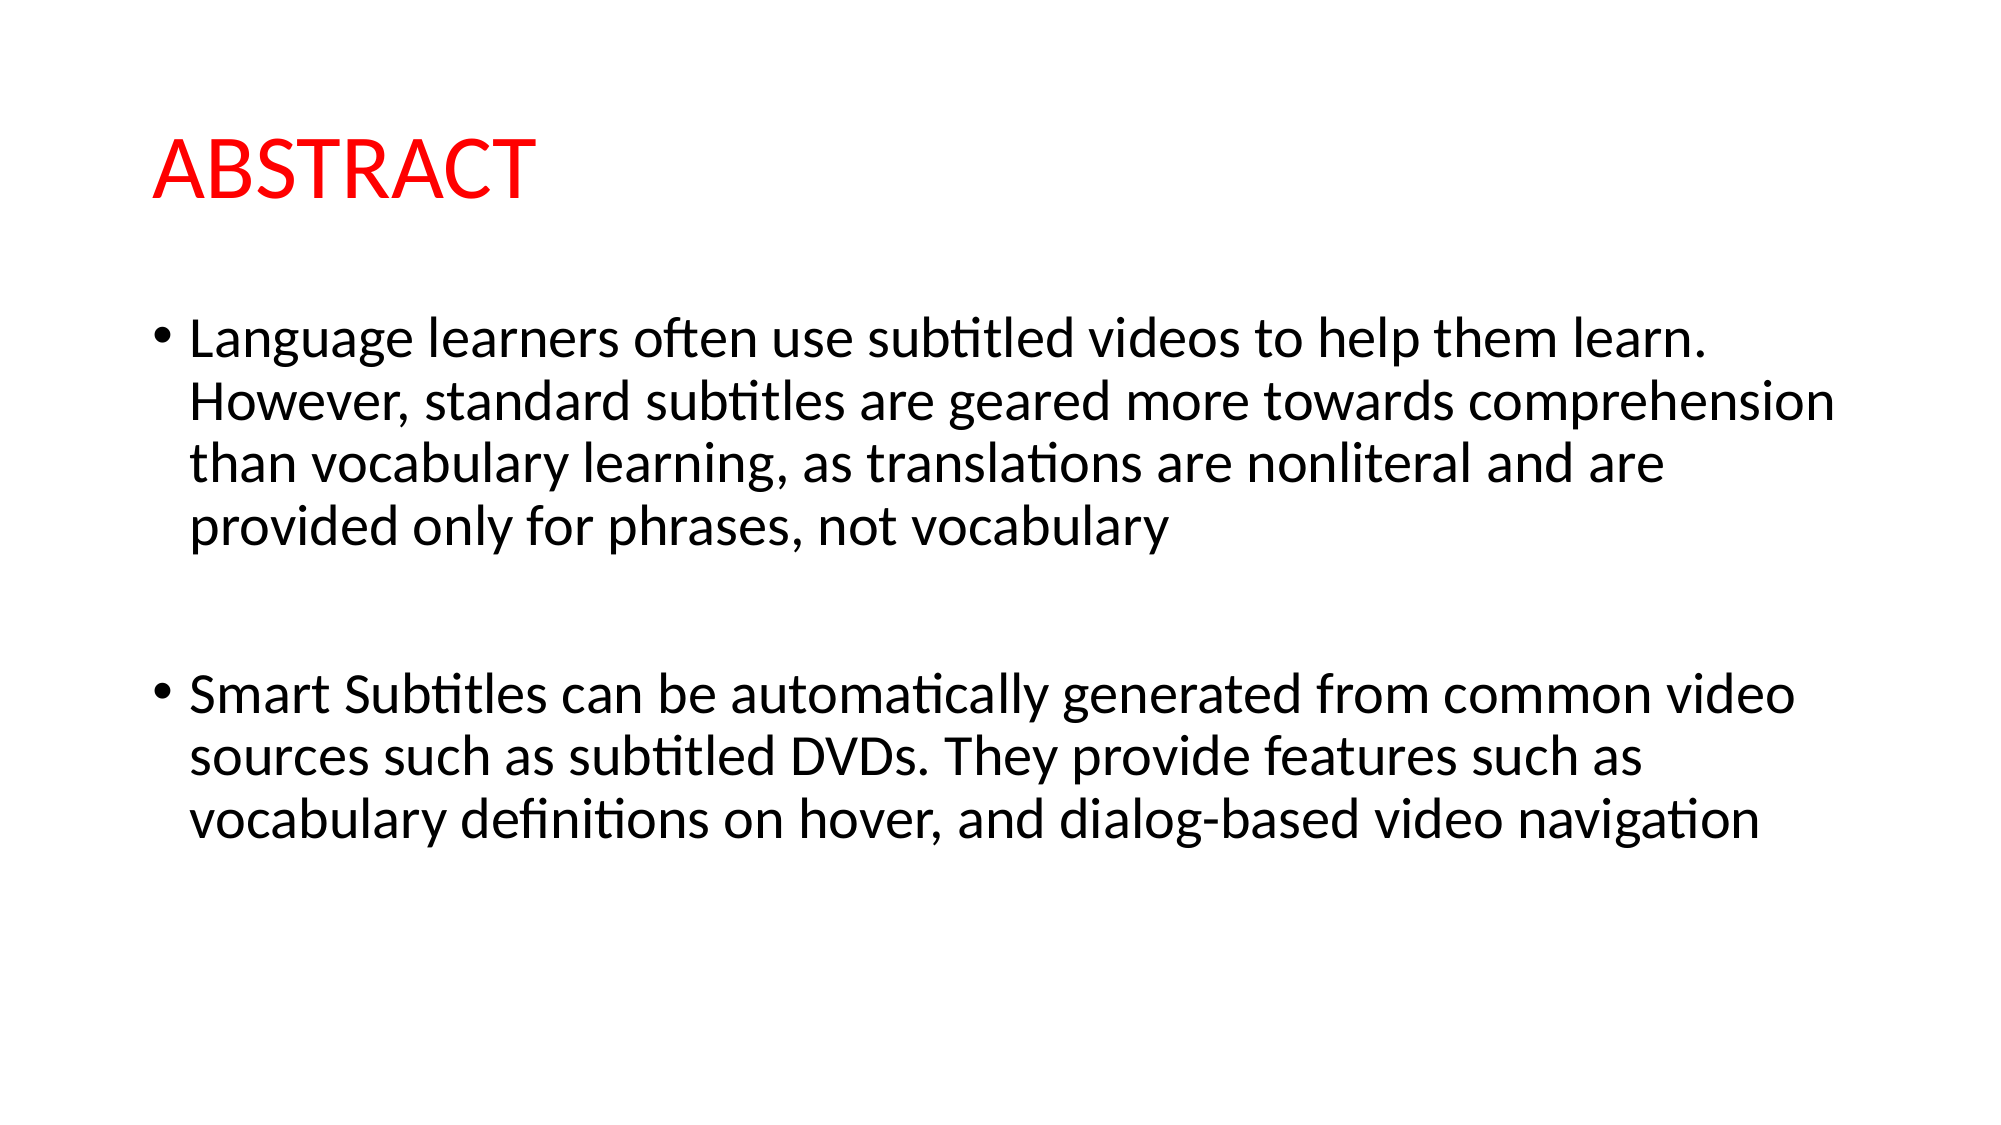

# ABSTRACT
Language learners often use subtitled videos to help them learn. However, standard subtitles are geared more towards comprehension than vocabulary learning, as translations are nonliteral and are provided only for phrases, not vocabulary

Smart Subtitles can be automatically generated from common video sources such as subtitled DVDs. They provide features such as vocabulary definitions on hover, and dialog-based video navigation